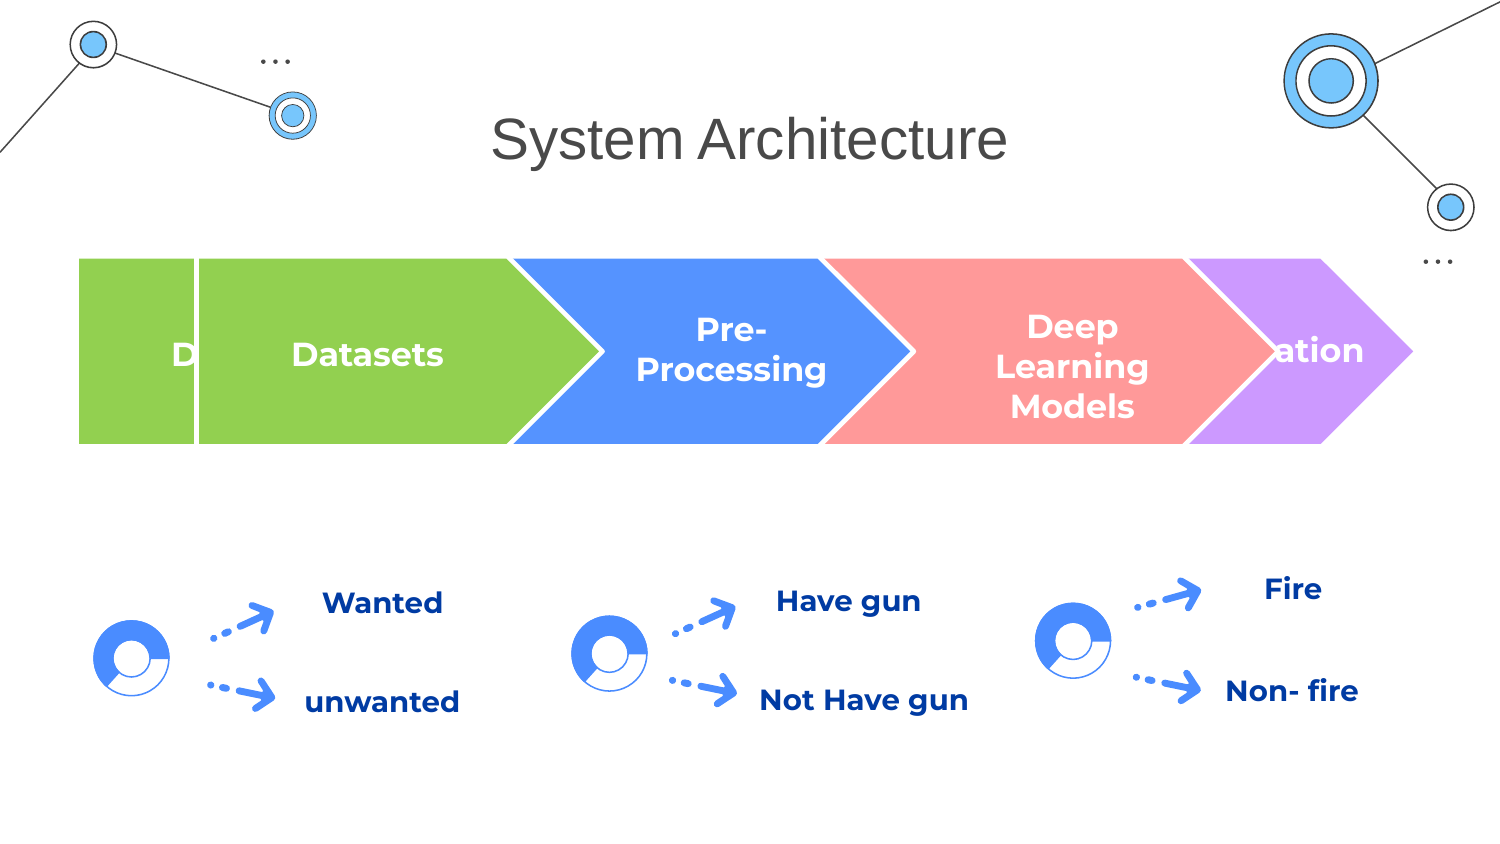

# System Architecture

Deep Learning Models
Pre-
Processing
Pre-
Processing
Feature
Extraction
Classification
Datasets
Datasets
Fire
Have gun
Wanted

Non- fire
Not Have gun

unwanted